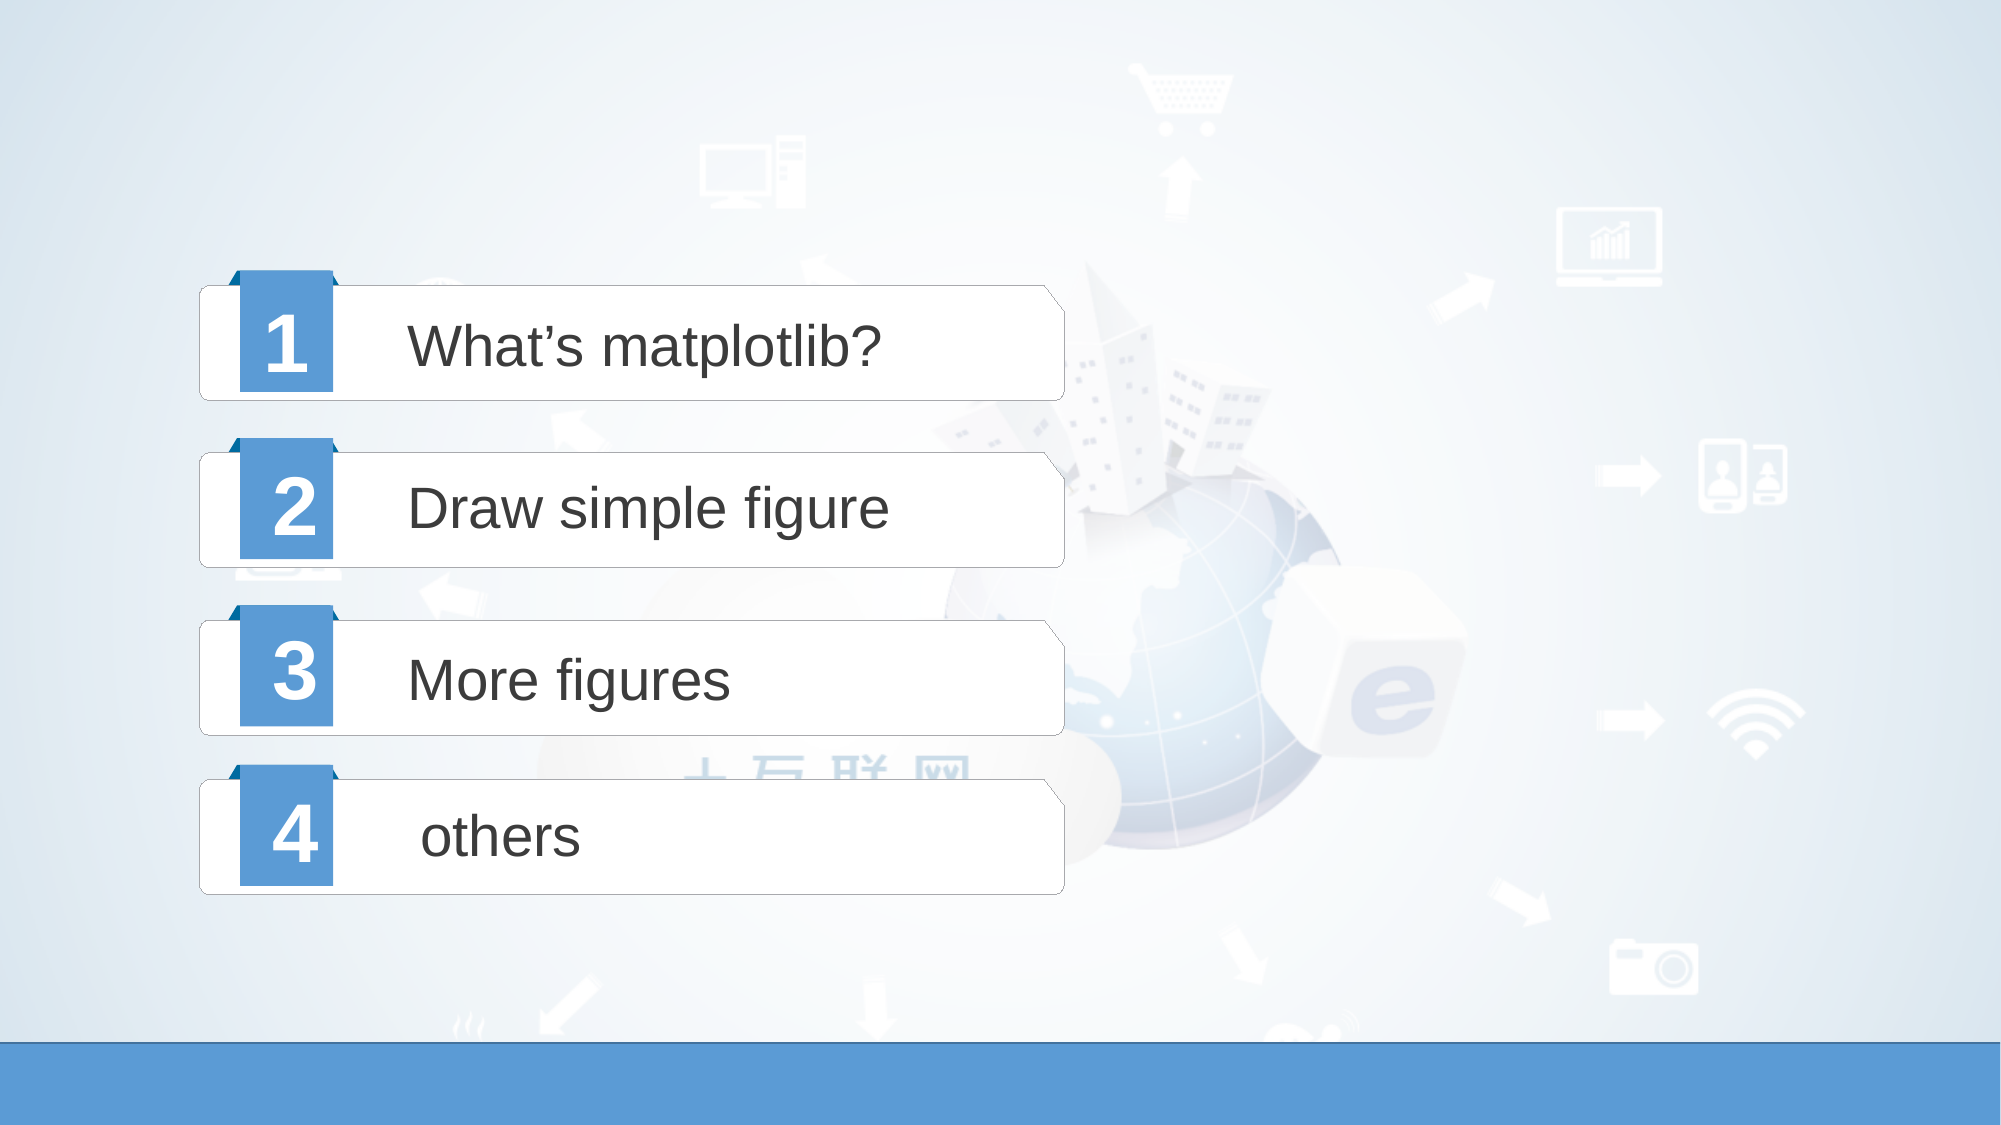

#

1

What’s matplotlib?

2

Draw simple figure

3

More figures

4

others